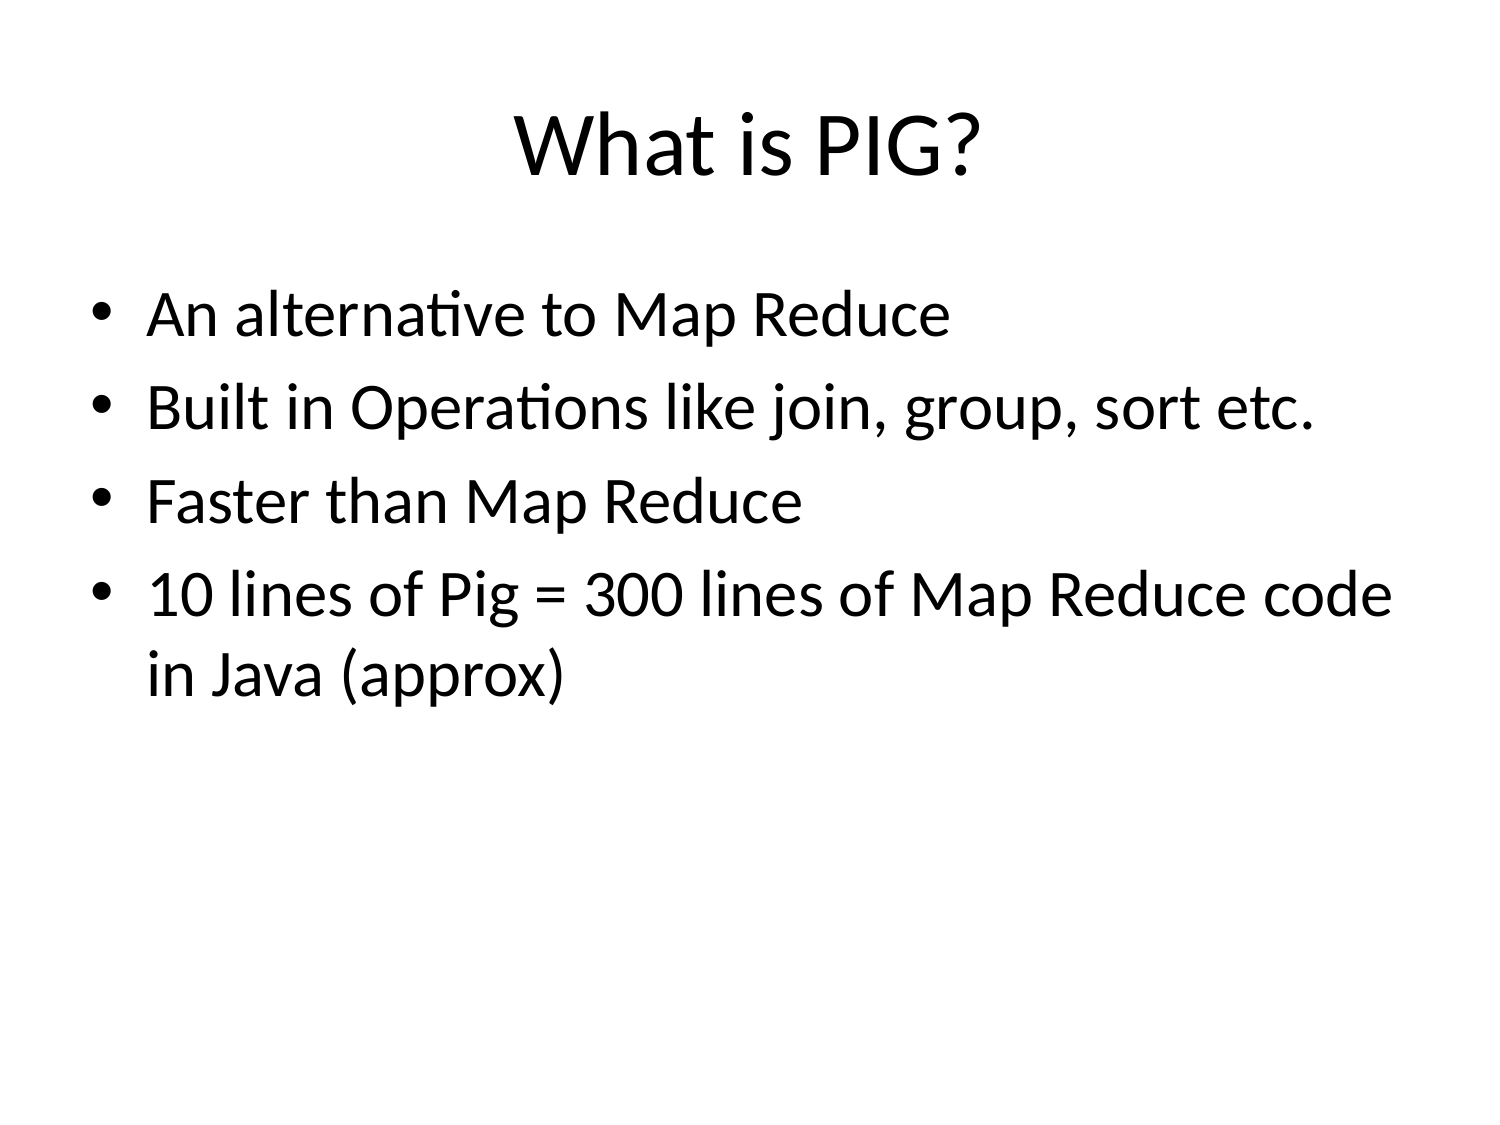

# What is PIG?
An alternative to Map Reduce
Built in Operations like join, group, sort etc.
Faster than Map Reduce
10 lines of Pig = 300 lines of Map Reduce code in Java (approx)